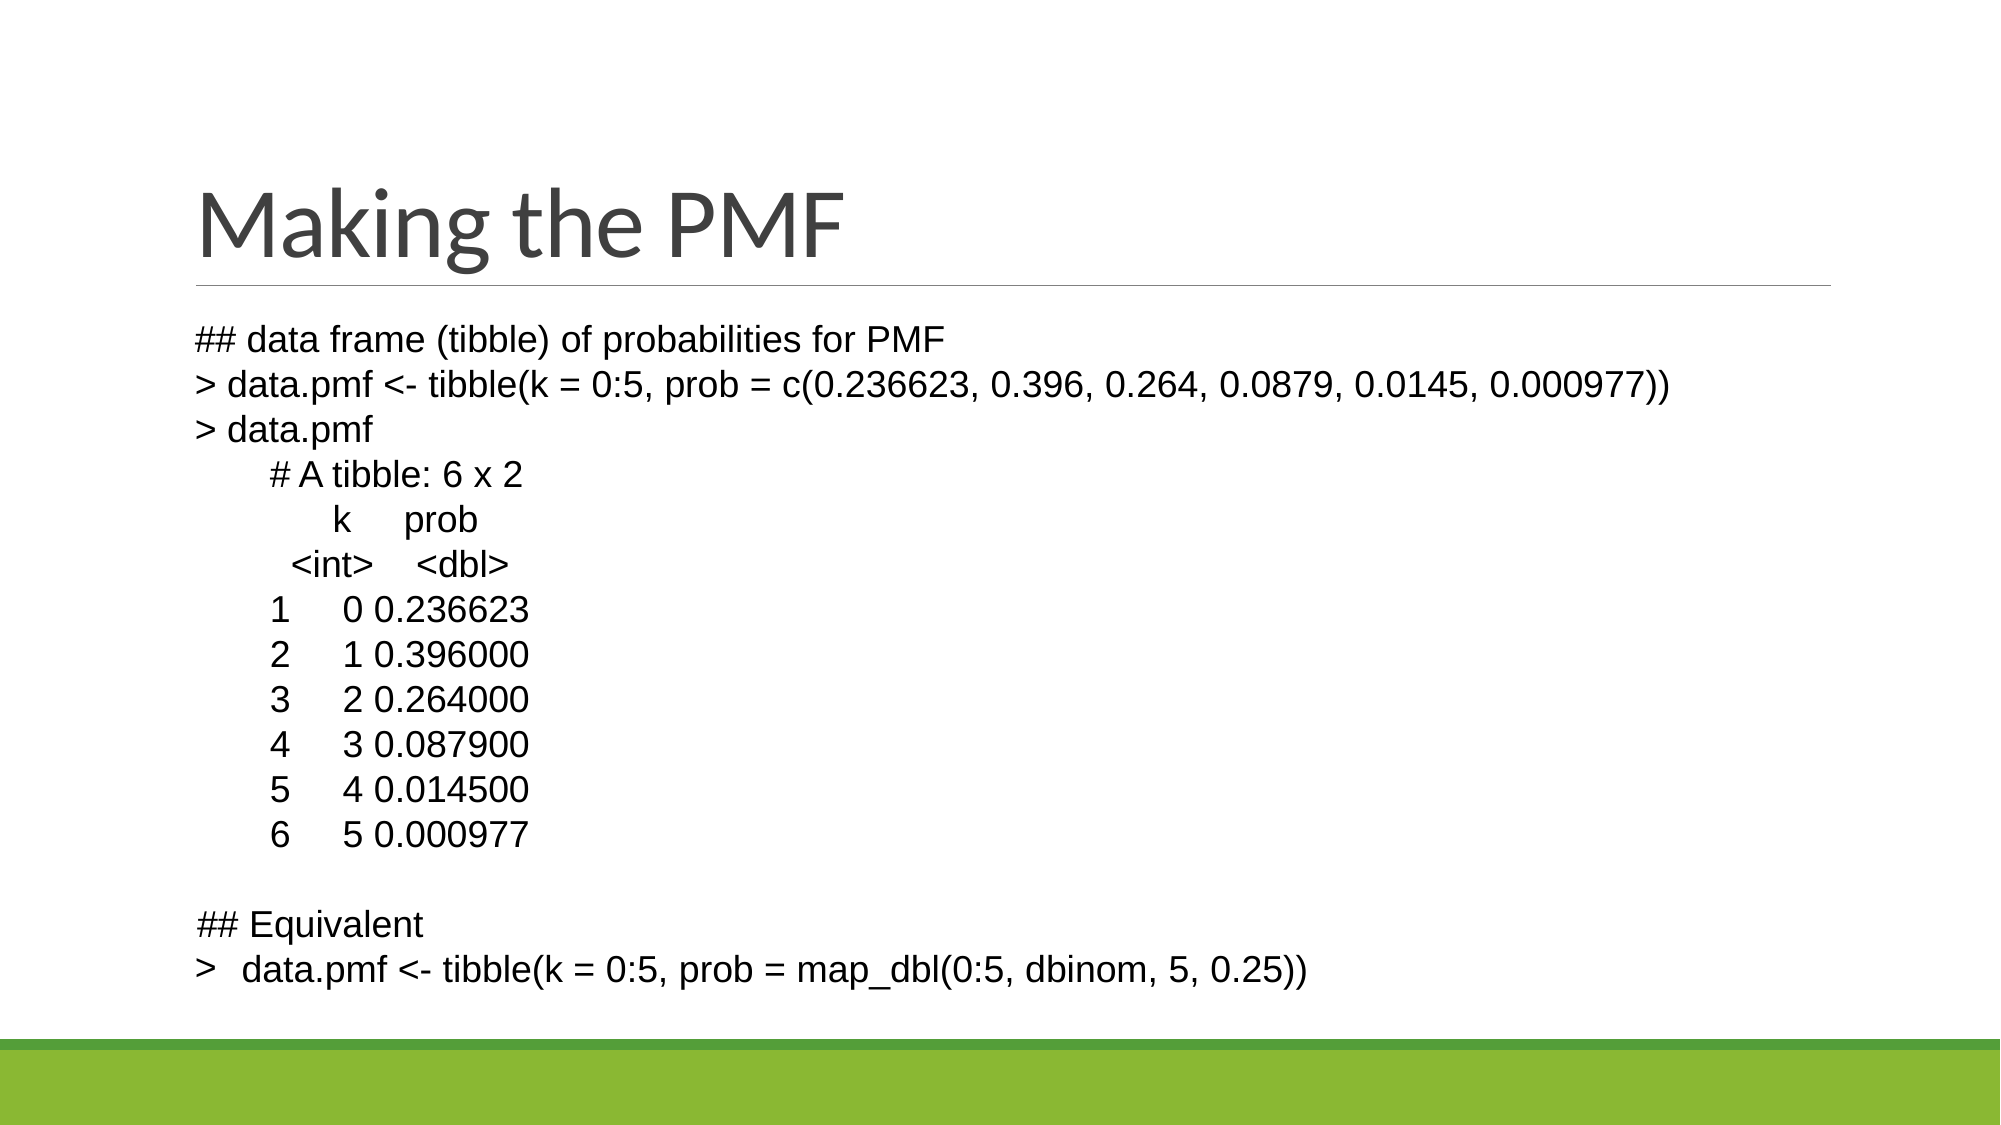

# Making the PMF
## data frame (tibble) of probabilities for PMF
> data.pmf <- tibble(k = 0:5, prob = c(0.236623, 0.396, 0.264, 0.0879, 0.0145, 0.000977))
> data.pmf
# A tibble: 6 x 2
      k     prob
  <int>    <dbl>
1     0 0.236623
2     1 0.396000
3     2 0.264000
4     3 0.087900
5     4 0.014500
6     5 0.000977

## Equivalent
data.pmf <- tibble(k = 0:5, prob = map_dbl(0:5, dbinom, 5, 0.25))